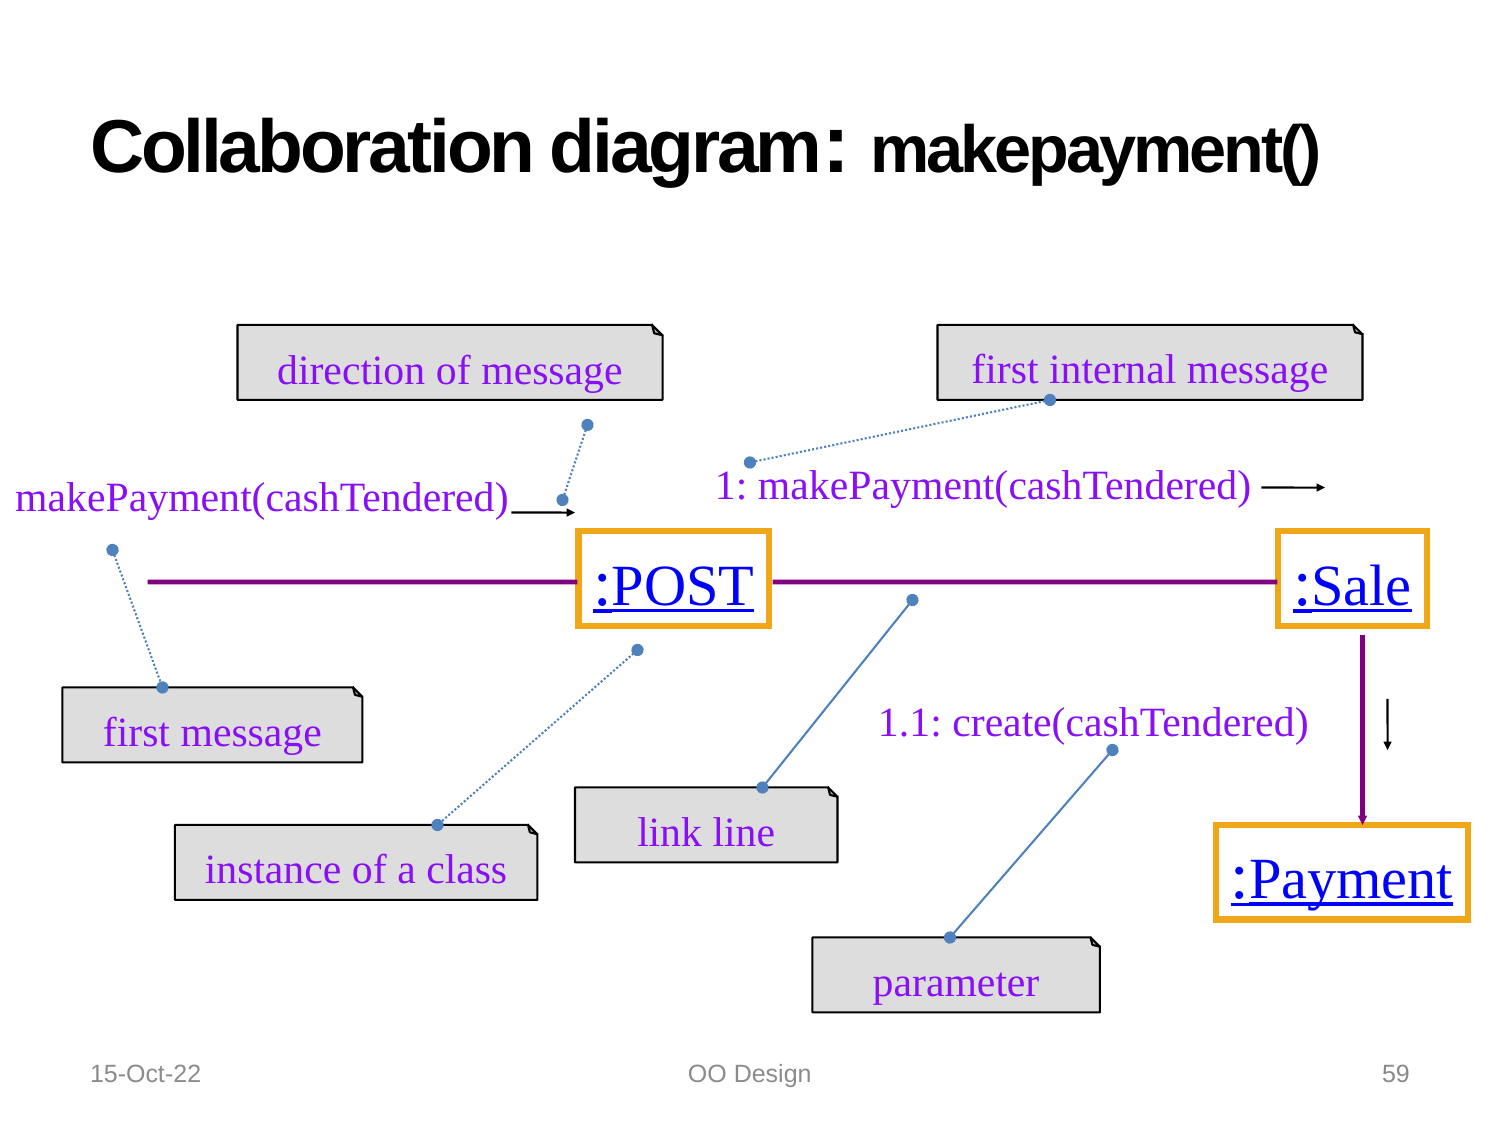

# Collaboration diagram: makepayment()
direction of message

first internal message

1: makePayment(cashTendered)

makePayment(cashTendered)

:POST
:Sale

first message

link line

1.1: create(cashTendered)

instance of a class

parameter
:Payment
15-Oct-22
OO Design
59